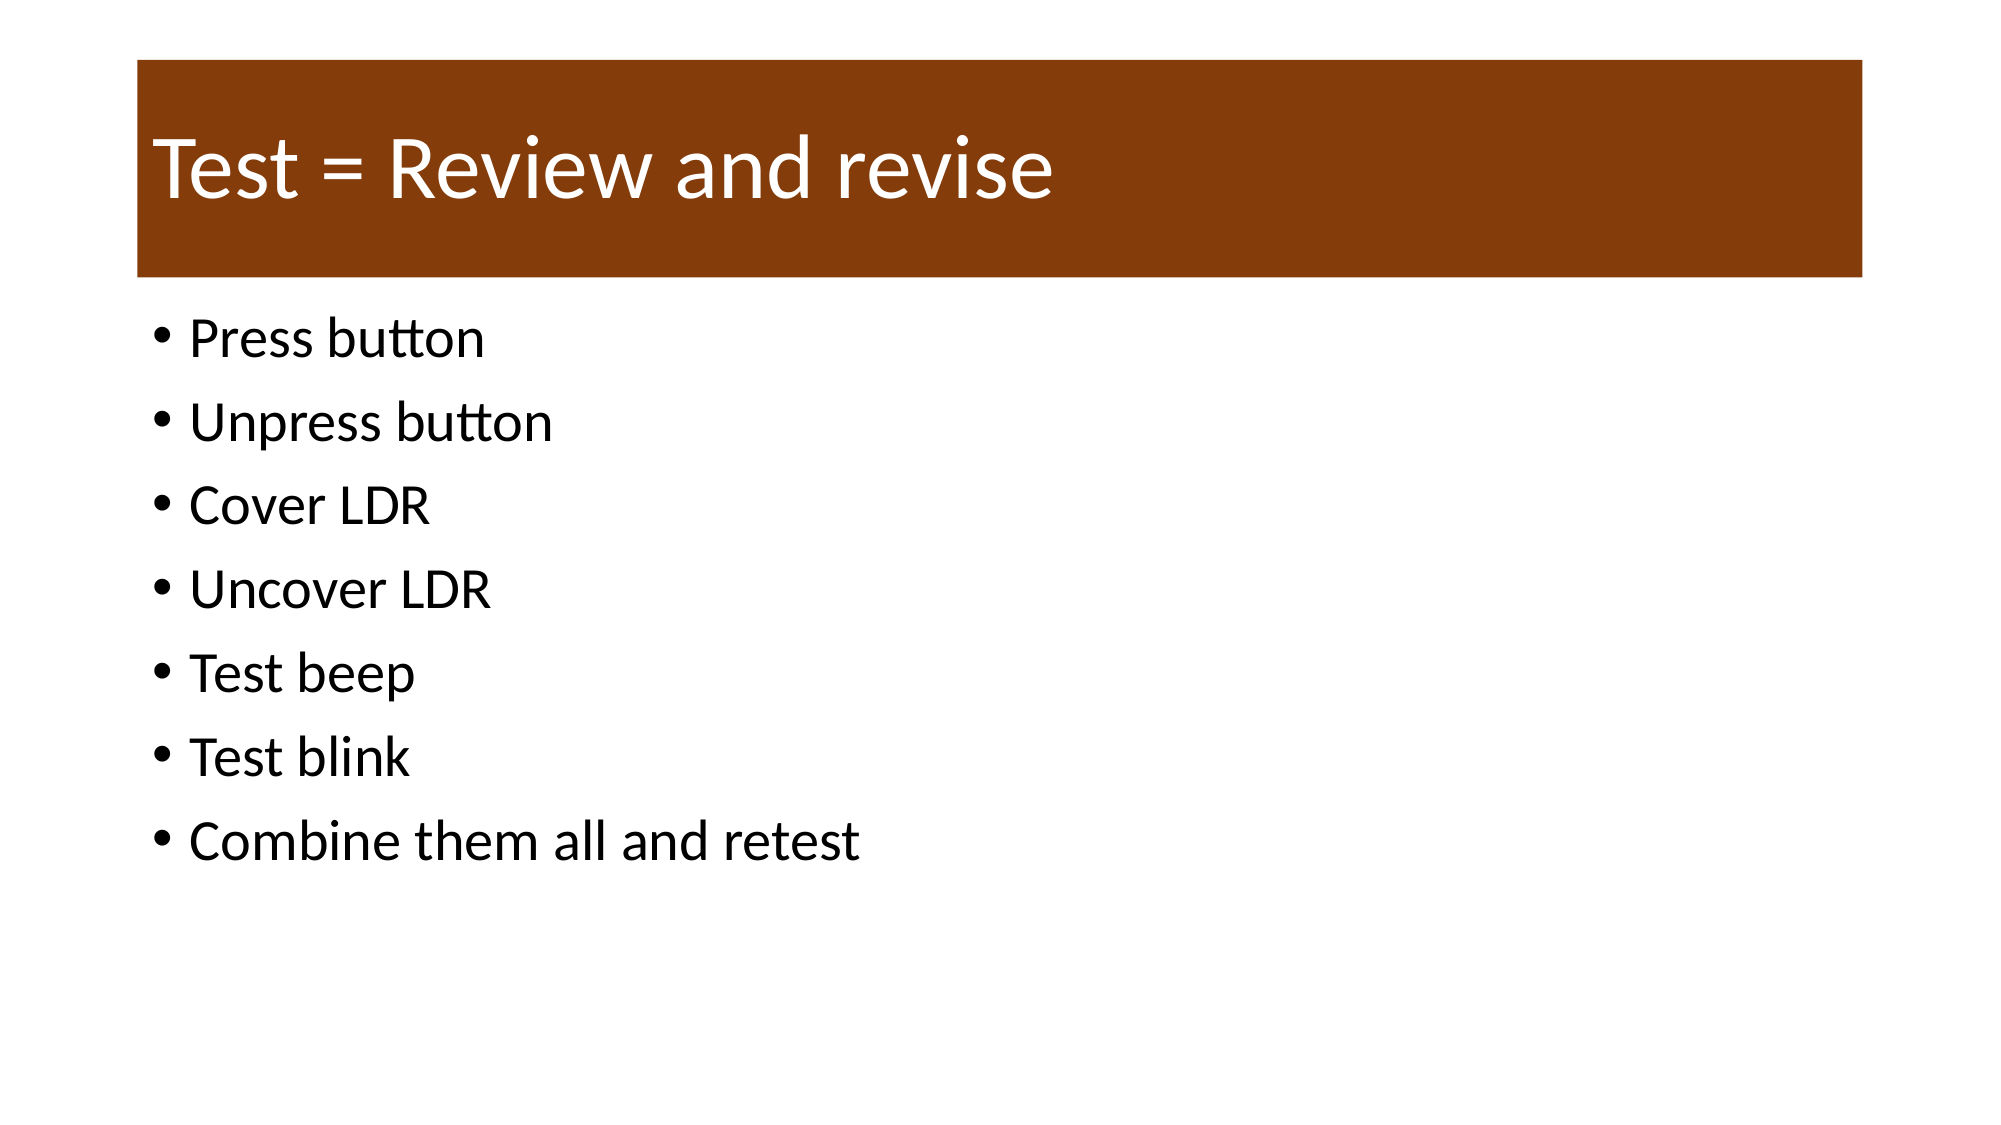

# Test = Review and revise
Press button
Unpress button
Cover LDR
Uncover LDR
Test beep
Test blink
Combine them all and retest